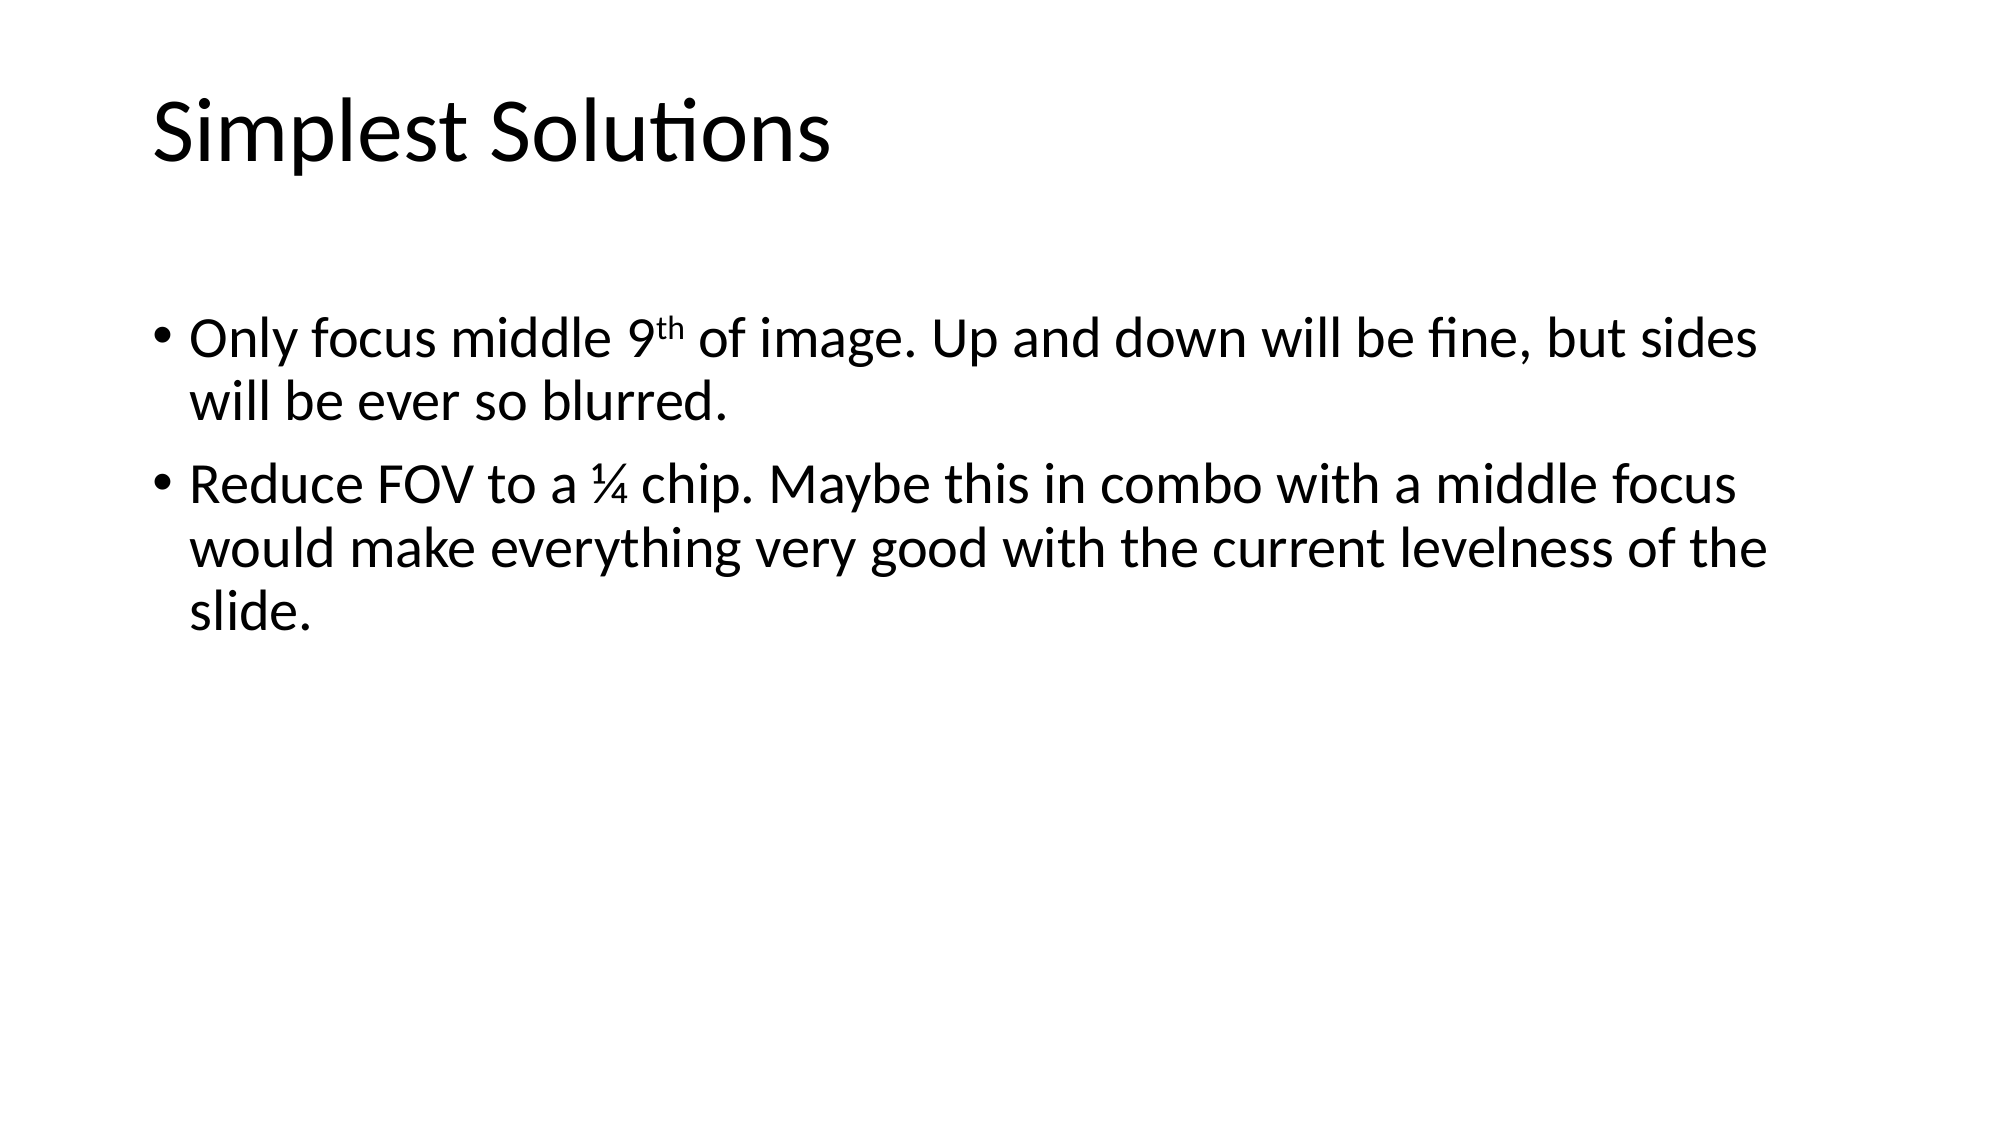

# Simplest Solutions
Only focus middle 9th of image. Up and down will be fine, but sides will be ever so blurred.
Reduce FOV to a ¼ chip. Maybe this in combo with a middle focus would make everything very good with the current levelness of the slide.